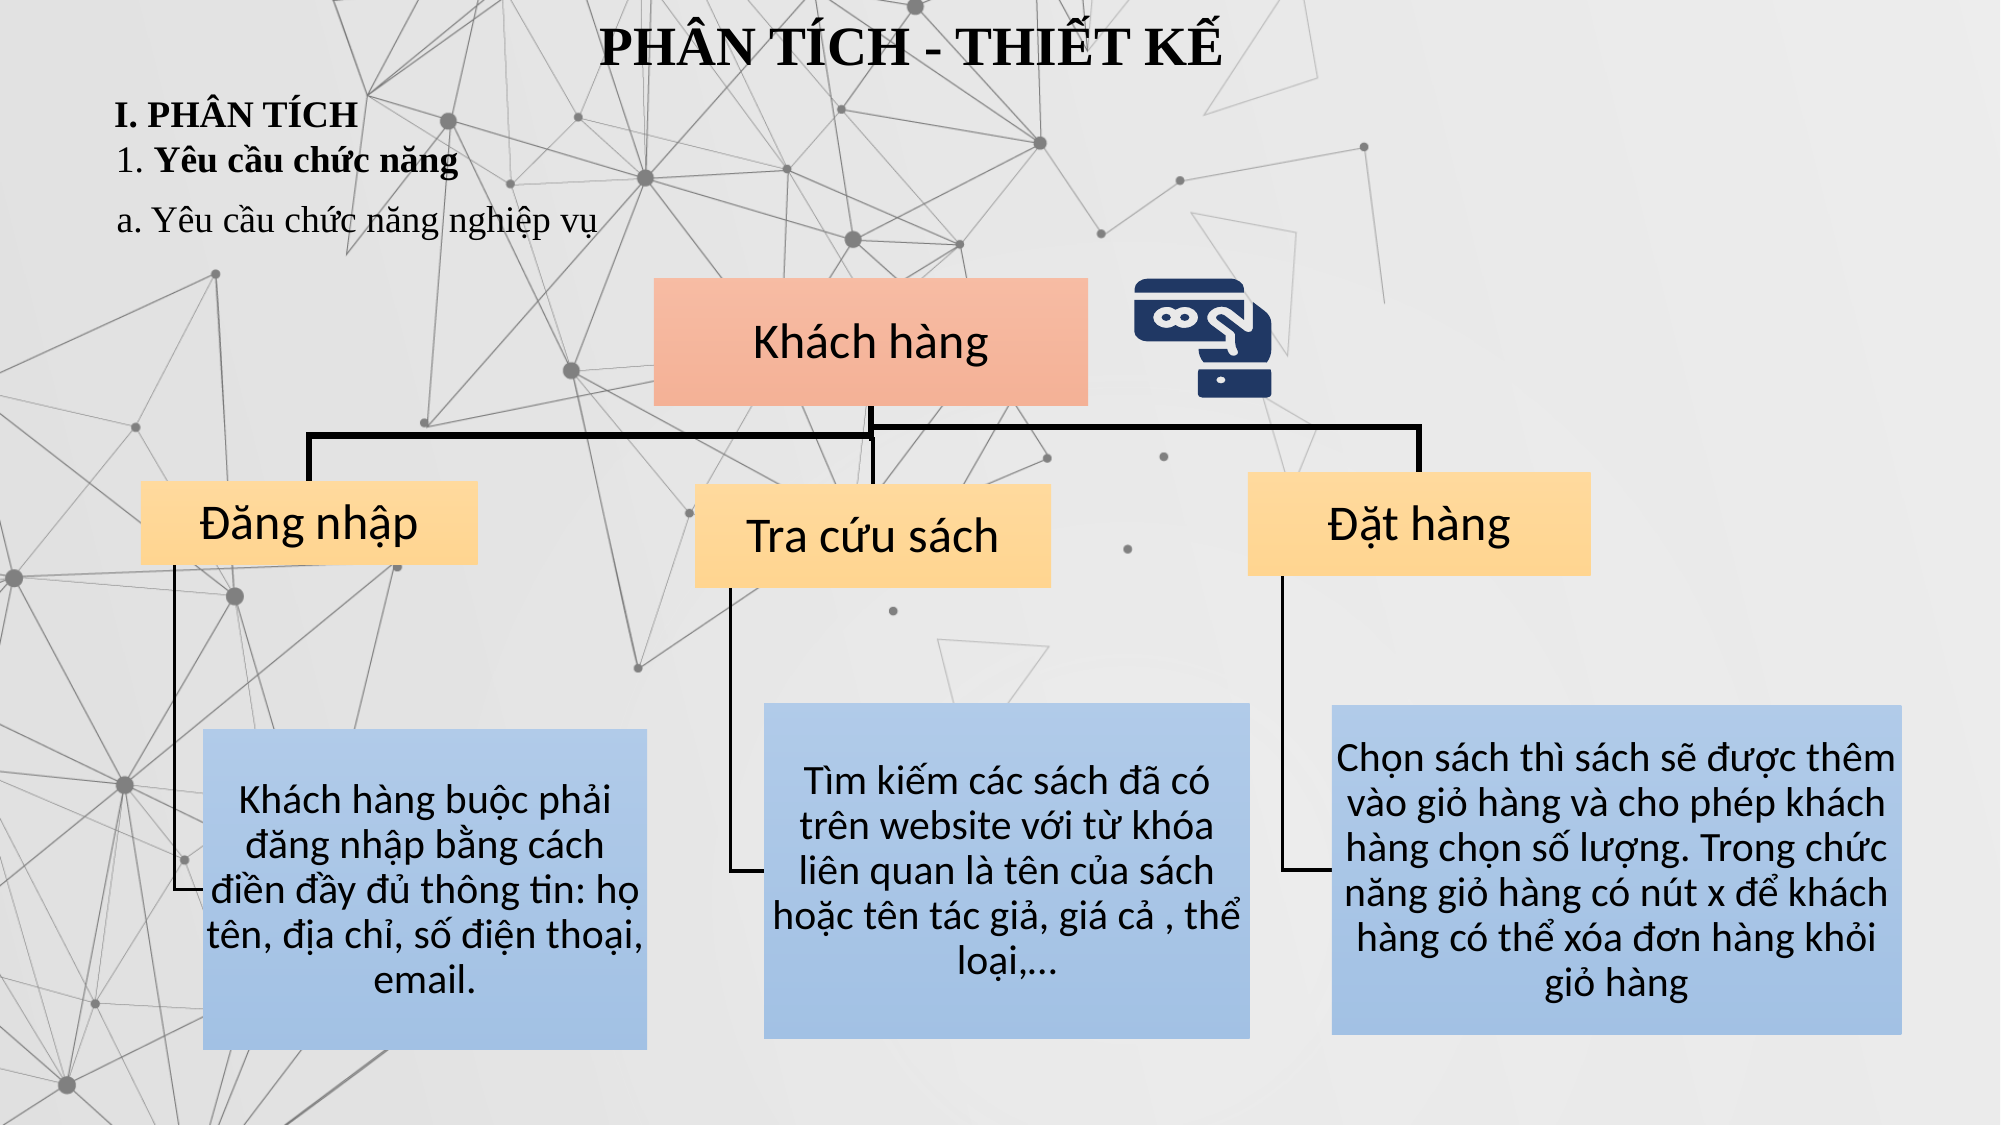

PHÂN TÍCH - THIẾT KẾ
I. PHÂN TÍCH
1. Yêu cầu chức năng
a. Yêu cầu chức năng nghiệp vụ
Khách hàng
Đăng nhập
Khách hàng buộc phải đăng nhập bằng cách điền đầy đủ thông tin: họ tên, địa chỉ, số điện thoại, email.
Tra cứu sách
Tìm kiếm các sách đã có trên website với từ khóa liên quan là tên của sách hoặc tên tác giả, giá cả , thể loại,…
Đặt hàng
Chọn sách thì sách sẽ được thêm vào giỏ hàng và cho phép khách hàng chọn số lượng. Trong chức năng giỏ hàng có nút x để khách hàng có thể xóa đơn hàng khỏi giỏ hàng